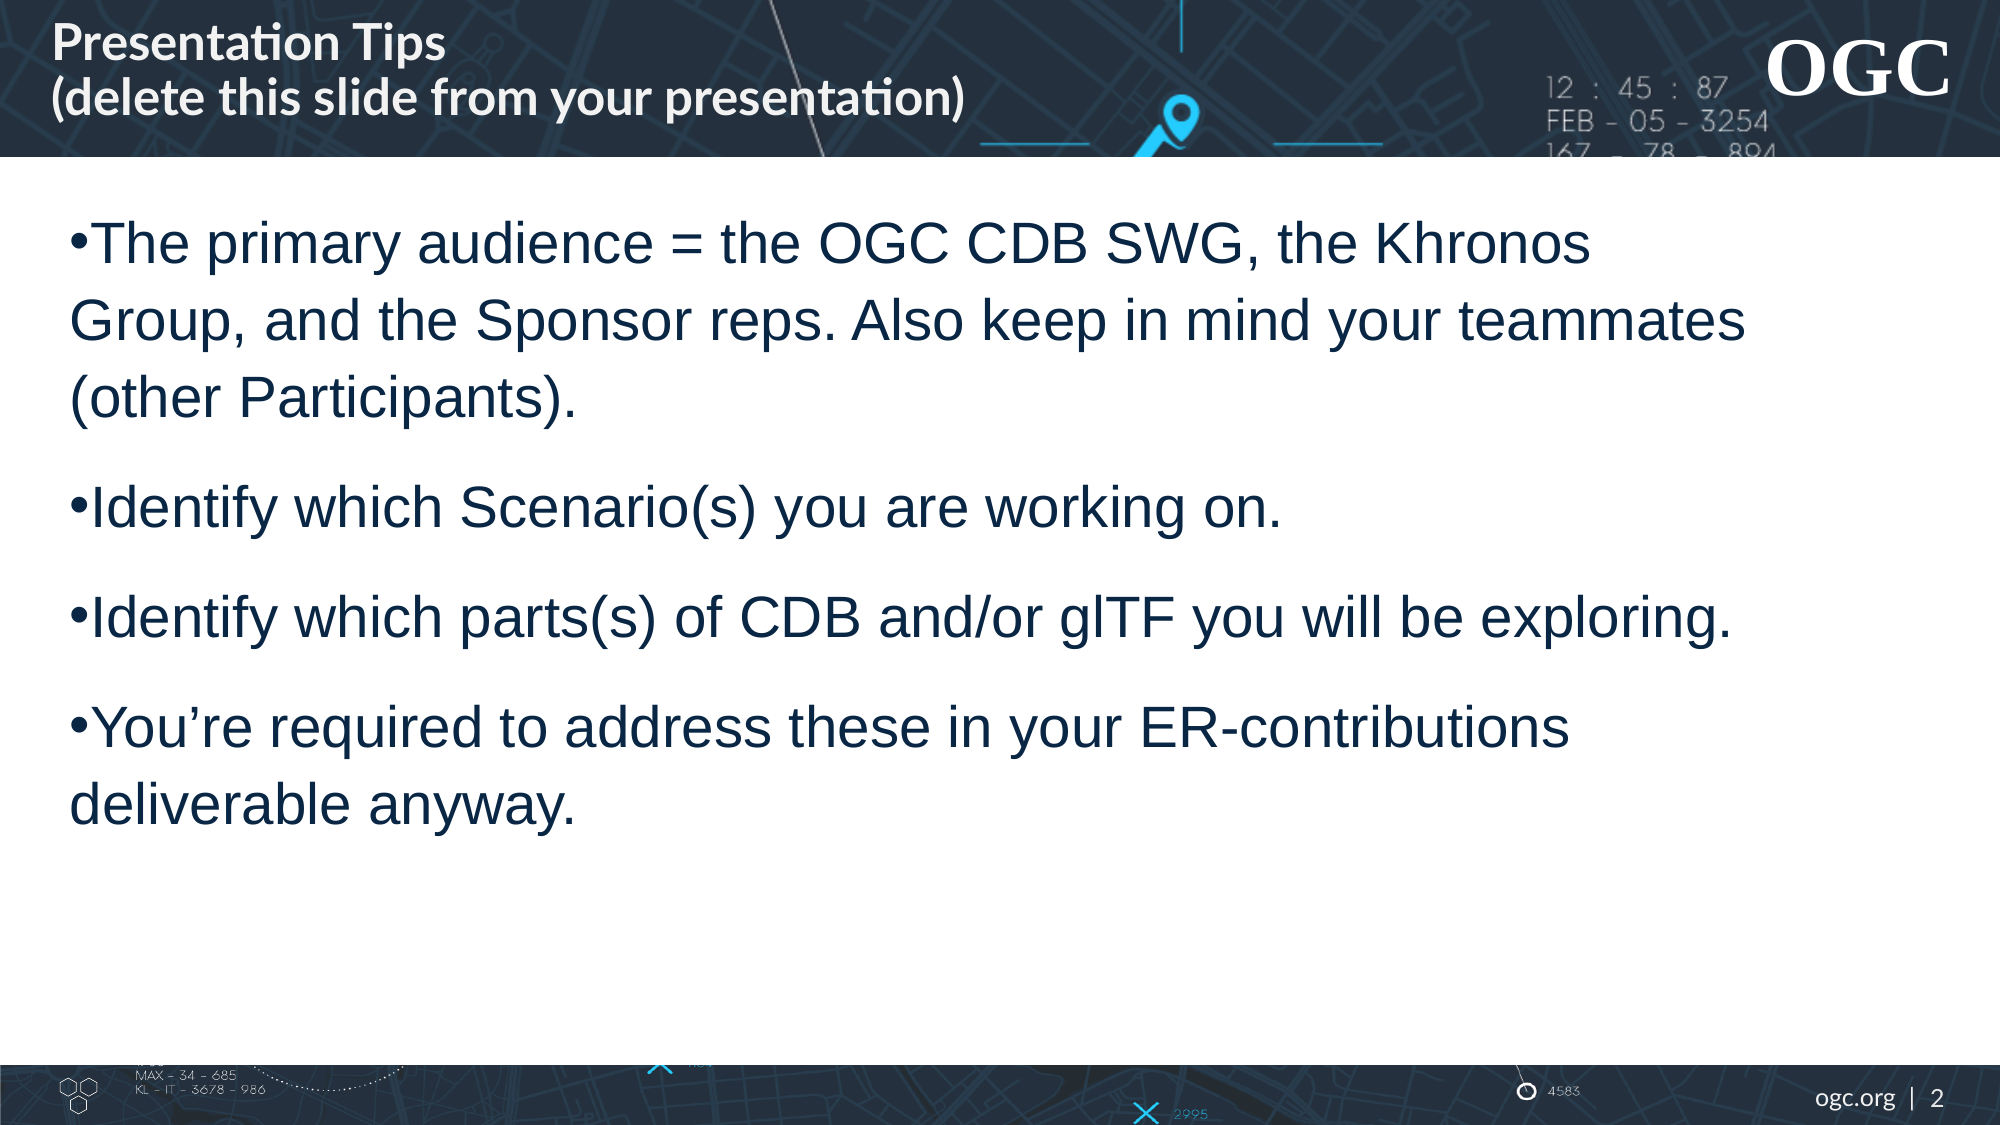

# Presentation Tips (delete this slide from your presentation)
The primary audience = the OGC CDB SWG, the Khronos Group, and the Sponsor reps. Also keep in mind your teammates (other Participants).
Identify which Scenario(s) you are working on.
Identify which parts(s) of CDB and/or glTF you will be exploring.
You’re required to address these in your ER-contributions deliverable anyway.
2